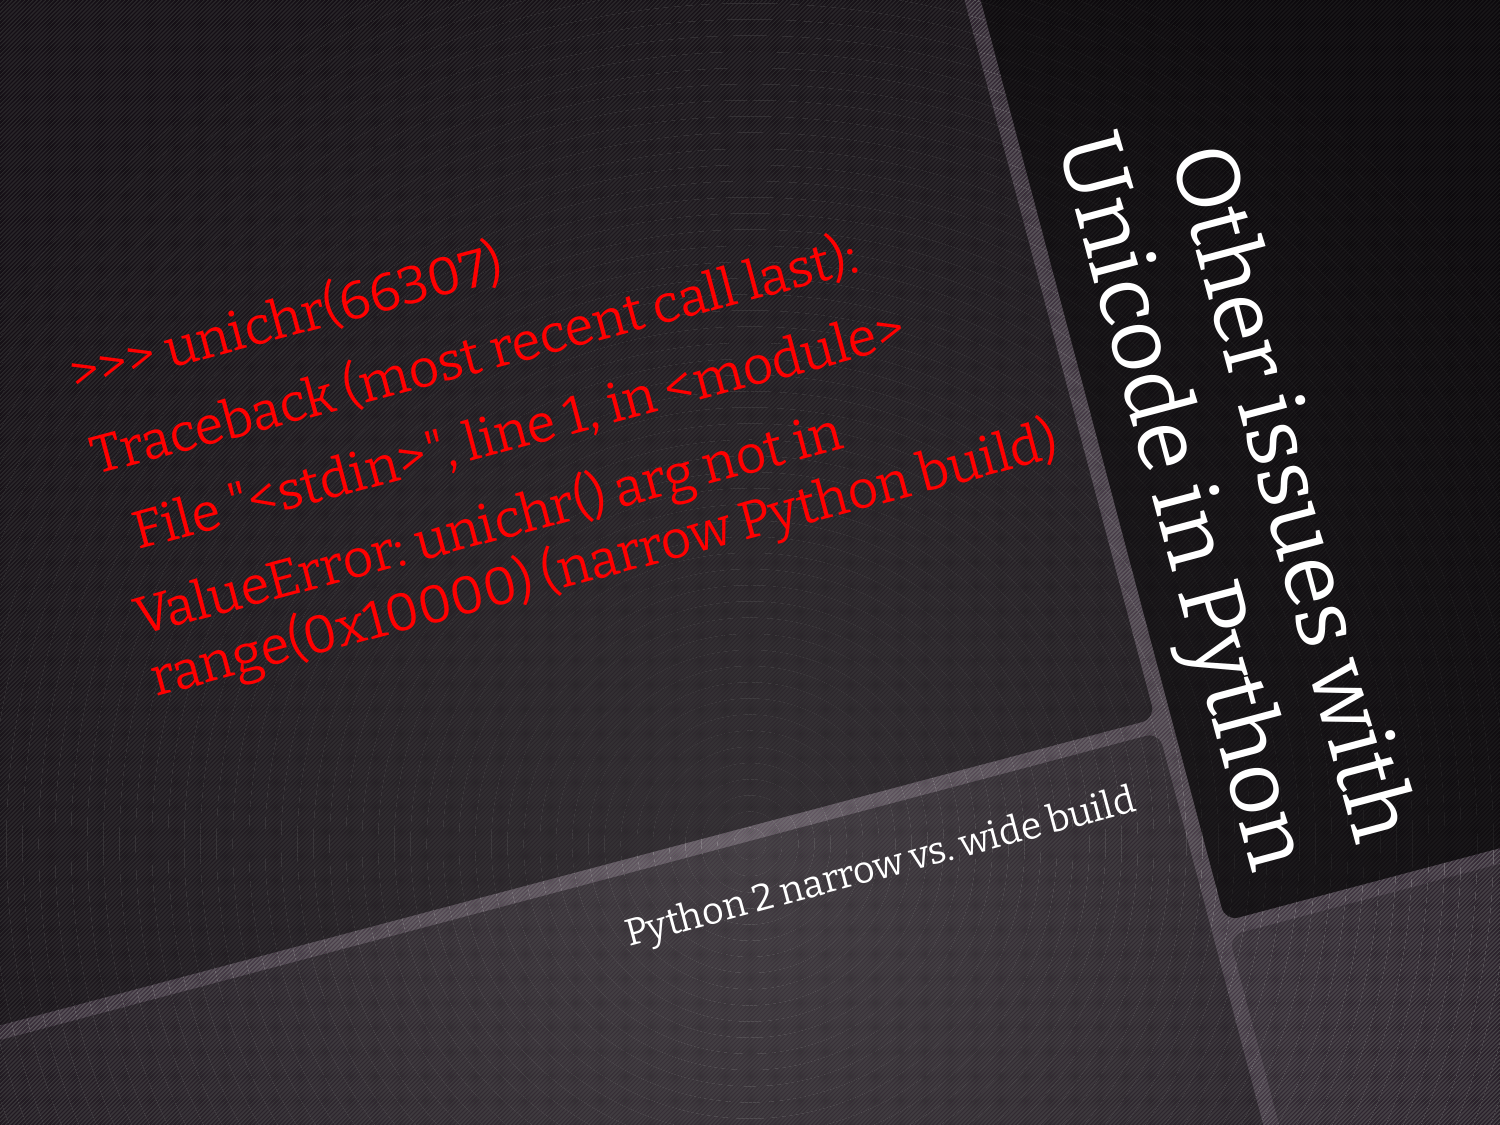

>>> unichr(66307)
Traceback (most recent call last):
  File "<stdin>", line 1, in <module>
ValueError: unichr() arg not in range(0x10000) (narrow Python build)
# Other issues with Unicode in Python
Python 2 narrow vs. wide build